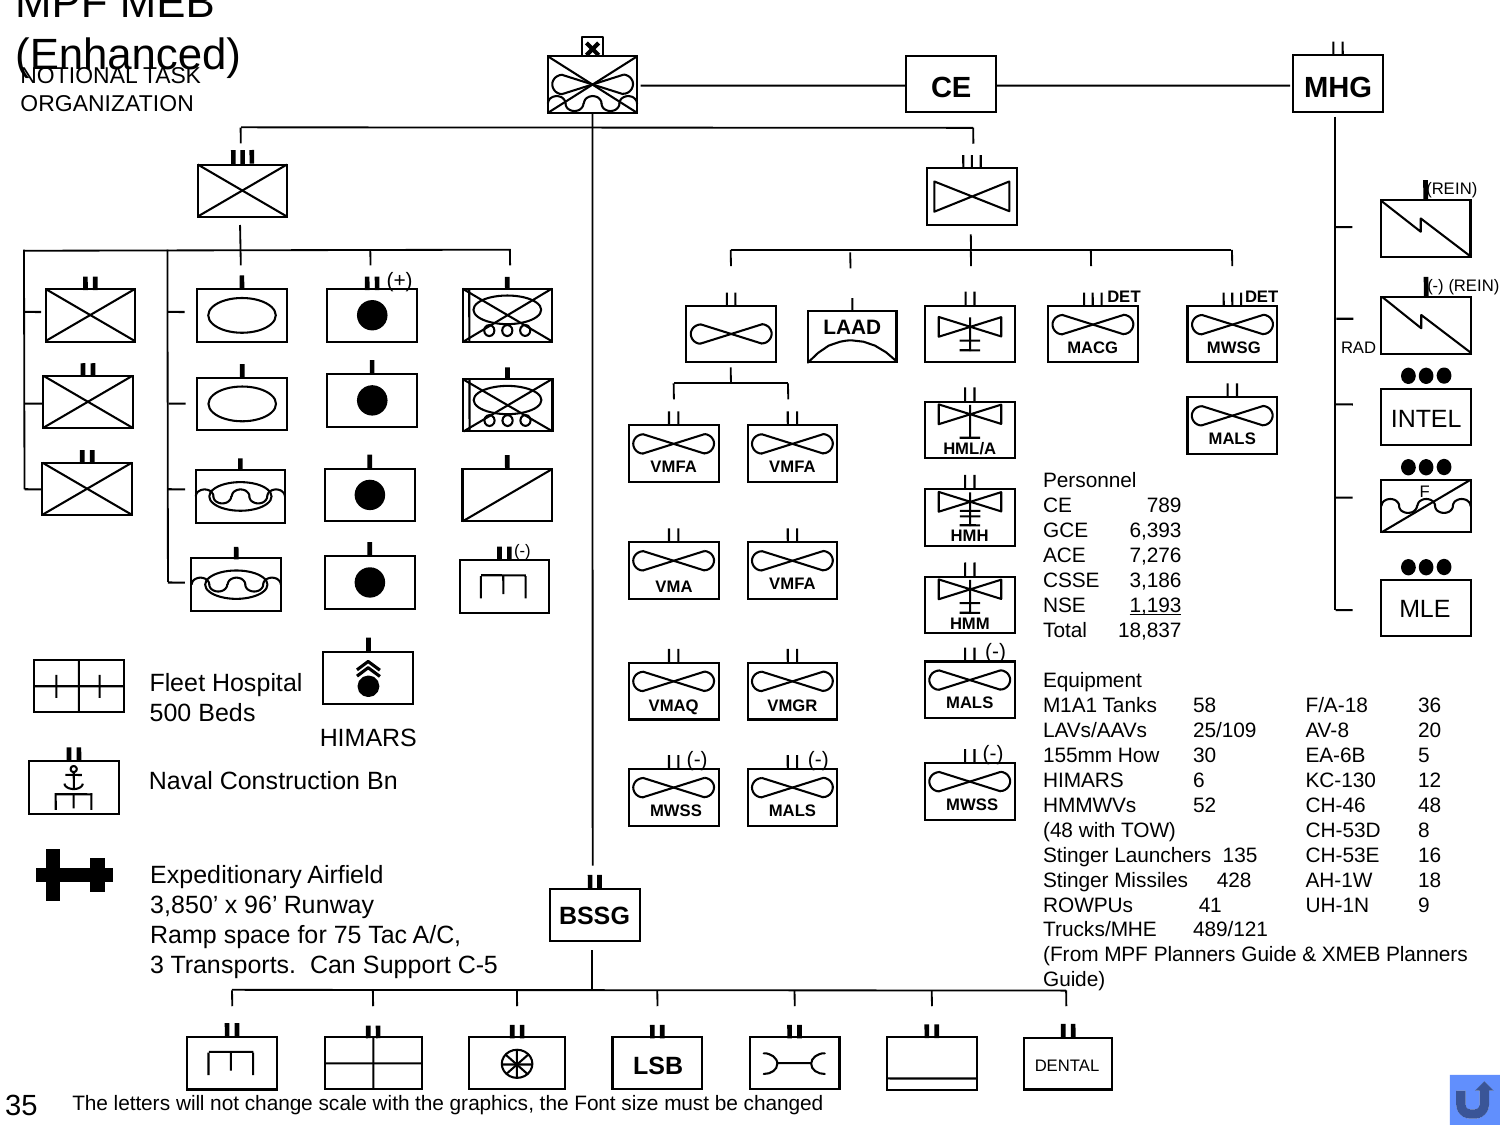

# MPF MEB (Enhanced)

MHG

CE
NOTIONAL TASK
ORGANIZATION

(REIN)

(-) (REIN)

RAD
(+)

DET

MACG
DET

MWSG

LAAD

INTEL

MALS

HML/A

VMFA

VMFA

Personnel
CE	     789
GCE	  6,393
ACE	  7,276
CSSE	  3,186
NSE	  1,193
Total	18,837

Equipment
M1A1 Tanks	58		F/A-18   	36
LAVs/AAVs	25/109		AV-8     	20
155mm How	30		EA-6B      	5
HIMARS	6		KC-130  	12
HMMWVs	52		CH-46    	48
(48 with TOW)			CH-53D    	8
Stinger Launchers  135		CH-53E  	16
Stinger Missiles     428		AH-1W   	18
ROWPUs	 41		UH-1N      	9
Trucks/MHE     	489/121
(From MPF Planners Guide & XMEB Planners
Guide)

F

HMH

VMA

VMFA
(-)

MLE

HMM

(-)

MALS

VMAQ

VMGR

Fleet Hospital
500 Beds
HIMARS
(-)

MWSS
(-)

MWSS
(-)

MALS

Naval Construction Bn

Expeditionary Airfield
3,850’ x 96’ Runway
Ramp space for 75 Tac A/C,
3 Transports.  Can Support C-5

BSSG

DENTAL

LSB

35

The letters will not change scale with the graphics, the Font size must be changed